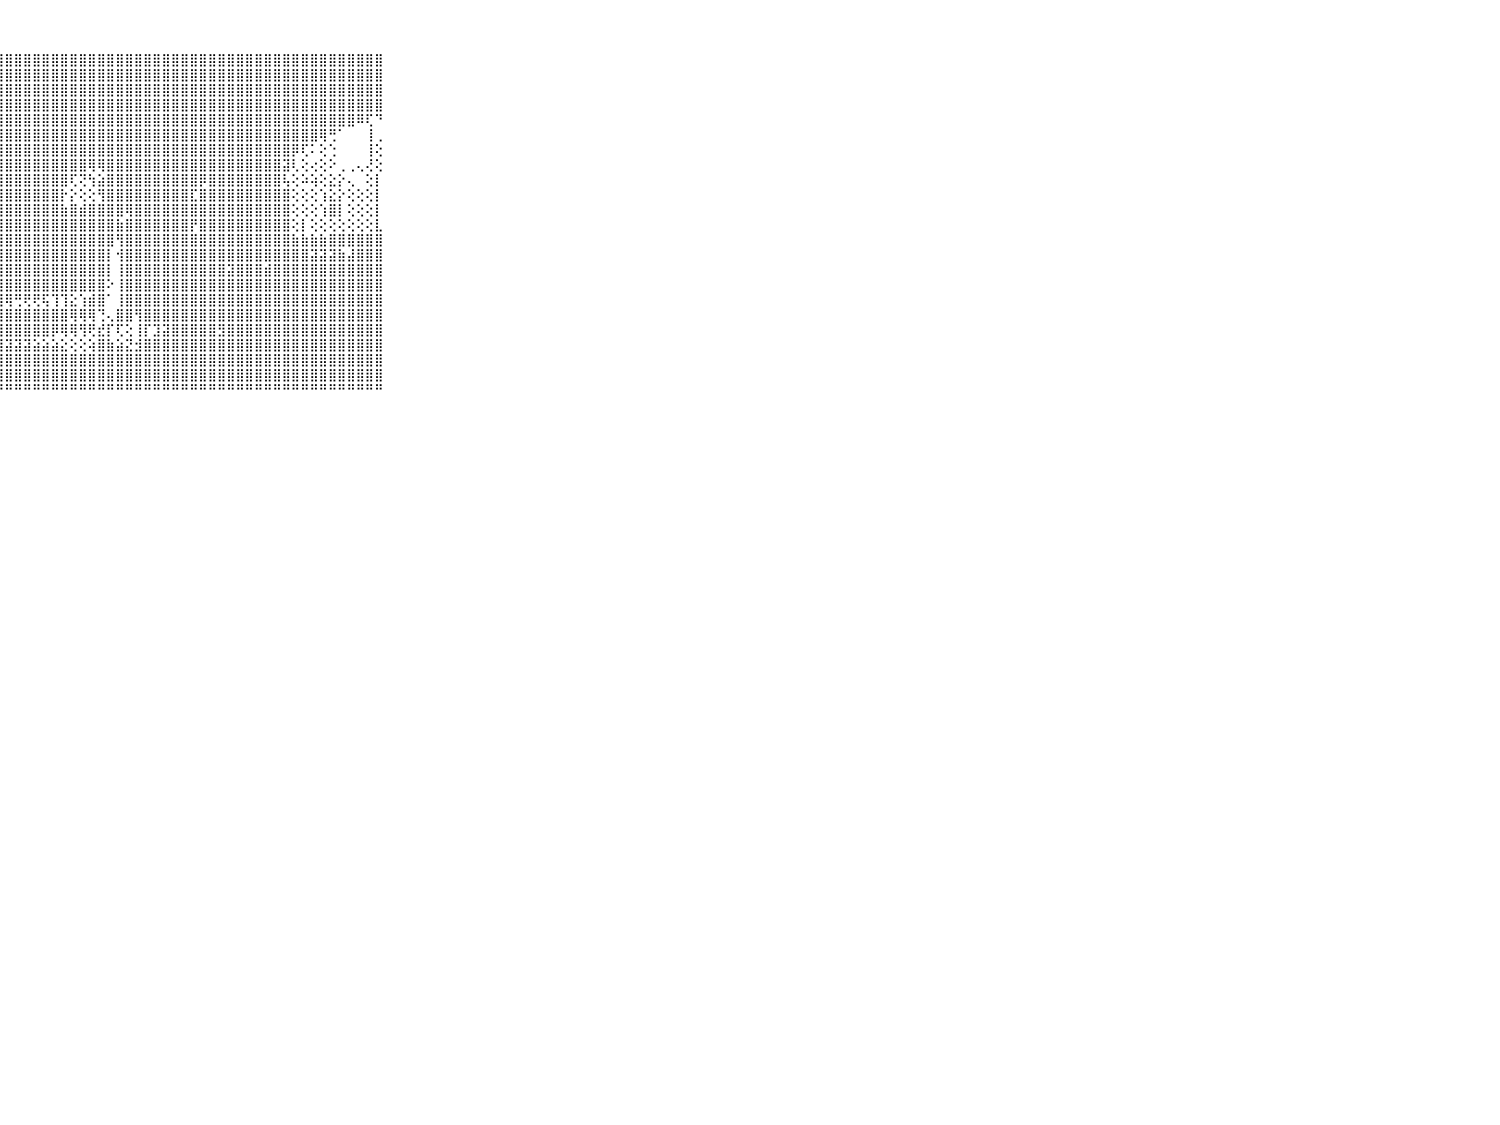

⠀⠀⠀⠀⠀⠀⠀⠀⠀⠀⠀⣿⣿⣿⣿⣿⣿⣿⣿⣿⣿⣿⣿⣿⣿⣿⣿⣿⣿⣿⣿⣿⣿⣿⣿⣿⣿⣿⣿⣿⣿⣿⣿⣿⣿⣿⣿⣿⣿⣿⣿⣿⣿⣿⣿⣿⣿⣿⣿⣿⣿⣿⣿⣿⣿⣿⣿⣿⣿⠀⠀⠀⠀⠀⠀⠀⠀⠀⠀⠀⠀
⠀⠀⠀⠀⠀⠀⠀⠀⠀⠀⠀⣿⣿⣿⣿⣿⣿⣿⣿⣿⣿⣿⣿⣿⣿⣿⣿⣿⣿⣿⣿⣿⣿⣿⣿⣿⣿⣿⣿⣿⣿⣿⣿⣿⣿⣿⣿⣿⣿⣿⣿⣿⣿⣿⣿⣿⣿⣿⣿⣿⣿⣿⣿⣿⣿⣿⣿⣿⣿⠀⠀⠀⠀⠀⠀⠀⠀⠀⠀⠀⠀
⠀⠀⠀⠀⠀⠀⠀⠀⠀⠀⠀⣿⣿⣿⣿⣿⣿⣿⣿⣿⣿⣿⣿⣿⣿⣿⣿⣿⣿⣿⣿⣿⣿⣿⣿⣿⣿⣿⣿⣿⣿⣿⣿⣿⣿⣿⣿⣿⣿⣿⣿⣿⣿⣿⣿⣿⣿⣿⣿⣿⣿⣿⣿⣿⣿⣿⣿⣿⣿⠀⠀⠀⠀⠀⠀⠀⠀⠀⠀⠀⠀
⠀⠀⠀⠀⠀⠀⠀⠀⠀⠀⠀⣿⣿⣿⣿⣿⣿⣿⣿⣿⣿⣿⣿⣿⣿⣿⣿⣿⣿⣿⣿⣿⣿⣿⣿⣿⣿⣿⣿⣿⣿⣿⣿⣿⣿⣿⣿⣿⣿⣿⣿⣿⣿⣿⣿⣿⣿⣿⣿⣿⣿⣿⣿⣿⣿⣿⣿⣿⣿⠀⠀⠀⠀⠀⠀⠀⠀⠀⠀⠀⠀
⠀⠀⠀⠀⠀⠀⠀⠀⠀⠀⠀⣿⣿⣿⣿⣿⣿⣿⣿⣿⣿⣿⣿⣿⣿⣿⣿⣿⣿⣿⣿⣿⣿⣿⣿⣿⣿⣿⣿⣿⣿⣿⣿⣿⣿⣿⣿⣿⣿⣿⣿⣿⣿⣿⣿⣿⣿⣿⣿⣿⣿⣿⣿⣿⣿⣿⠿⢏⠙⠀⠀⠀⠀⠀⠀⠀⠀⠀⠀⠀⠀
⠀⠀⠀⠀⠀⠀⠀⠀⠀⠀⠀⣿⣿⣿⣿⣿⣿⣿⣿⣿⣿⣿⣿⣿⣿⣿⣿⣿⣿⣿⣿⣿⣿⣿⣿⣿⣿⣿⣿⣿⣿⣿⣿⣿⣿⣿⣿⣿⣿⣿⣿⣿⣿⣿⣿⣿⣿⣿⣿⣿⣿⣿⢿⢛⠁⠀⠀⢸⢀⠀⠀⠀⠀⠀⠀⠀⠀⠀⠀⠀⠀
⠀⠀⠀⠀⠀⠀⠀⠀⠀⠀⠀⣿⣿⣿⣿⣿⣿⣿⣿⣿⣿⣿⣿⣿⣿⣿⣿⣿⣿⣿⣿⣿⣿⣿⣿⣿⣿⣿⣿⣿⣿⣿⣿⣿⣿⣿⣿⣿⣿⣿⣿⣿⣿⣿⣿⣿⣿⣿⣿⡿⢏⠅⢕⢑⠀⠀⠀⢸⢕⠀⠀⠀⠀⠀⠀⠀⠀⠀⠀⠀⠀
⠀⠀⠀⠀⠀⠀⠀⠀⠀⠀⠀⣿⢿⢽⢭⢝⢟⢟⢿⣿⣿⣿⣿⣿⣿⣿⣿⣿⣿⣿⣿⣿⣿⣿⣿⣿⣿⢿⢿⣿⣿⣿⣿⣿⣿⣿⣿⣿⣿⣿⣿⣿⣿⣿⣿⣿⣿⣿⣽⢇⢕⢔⢕⠕⢀⢀⢄⢜⢕⠀⠀⠀⠀⠀⠀⠀⠀⠀⠀⠀⠀
⠀⠀⠀⠀⠀⠀⠀⠀⠀⠀⠀⣇⣕⣇⣵⢧⣞⡟⢣⣹⣿⣿⣿⣿⣿⣿⣿⣿⣿⣿⣿⣿⣿⣿⣿⢏⢝⢳⣵⣿⣿⣿⣿⣿⣿⣿⣿⣿⣿⡿⣿⣿⣿⣿⣿⣿⣿⣿⢧⢕⠵⢵⢕⣕⡕⢄⠀⢕⡇⠀⠀⠀⠀⠀⠀⠀⠀⠀⠀⠀⠀
⠀⠀⠀⠀⠀⠀⠀⠀⠀⠀⠀⣿⣿⣿⣿⣷⣿⣿⣷⣷⣷⣿⣿⣿⣿⣿⣿⣿⣿⣿⣿⣿⣿⣿⡗⡕⢕⢕⢻⣿⣿⣿⣿⣿⣿⣿⣿⣿⣏⣿⣿⣿⣿⣿⣿⣿⣿⣿⣿⢕⢕⢕⢱⣕⡕⢕⢕⢕⡇⠀⠀⠀⠀⠀⠀⠀⠀⠀⠀⠀⠀
⠀⠀⠀⠀⠀⠀⠀⠀⠀⠀⠀⣿⣿⣿⣿⣿⣿⣿⣿⣿⣿⣿⣿⣿⣿⣿⣿⣿⣿⣿⣿⣿⣿⣿⣷⣿⣾⣿⣿⣿⣿⢿⣿⣿⣿⣿⣿⣿⣿⣿⣿⣿⣿⣿⣿⣿⣿⣿⣿⢕⢕⢕⢱⣿⡇⢕⢕⢕⡇⠀⠀⠀⠀⠀⠀⠀⠀⠀⠀⠀⠀
⠀⠀⠀⠀⠀⠀⠀⠀⠀⠀⠀⣿⣿⣿⣿⣿⣿⣿⣿⣿⣿⣿⣿⣿⣿⣿⣿⣿⣿⣿⣿⣿⣿⣿⣿⣿⣿⣿⣿⣿⣷⣿⣿⣿⣿⣿⣿⣿⡟⣿⣿⣿⣿⣿⣿⣿⣿⣿⣿⢕⡇⢕⢕⢕⢕⢕⢕⢕⣇⠀⠀⠀⠀⠀⠀⠀⠀⠀⠀⠀⠀
⠀⠀⠀⠀⠀⠀⠀⠀⠀⠀⠀⣿⣿⣿⣿⣿⣿⣿⣿⣿⣿⣿⣿⣿⣿⣿⣿⣿⣿⣿⣿⣿⣿⣿⣿⣿⣿⣿⣿⣿⢻⣿⣿⣿⣿⣿⣿⣿⣿⣿⣿⣿⣿⣿⣿⣿⣿⣿⣿⣷⣷⣷⣷⣿⣿⣿⣿⣿⣿⠀⠀⠀⠀⠀⠀⠀⠀⠀⠀⠀⠀
⠀⠀⠀⠀⠀⠀⠀⠀⠀⠀⠀⣿⣿⣿⣿⣿⣿⣿⣿⣿⣿⣿⣿⣿⣿⣿⣿⣿⣿⣿⣿⣿⣿⣿⣿⣿⣿⣿⣿⡇⢺⣿⣿⣿⣿⣿⣿⣿⣿⣿⣿⣿⣿⣿⣿⣿⣿⣿⣿⣿⣿⣽⣽⣽⣷⣼⣿⣿⣿⠀⠀⠀⠀⠀⠀⠀⠀⠀⠀⠀⠀
⠀⠀⠀⠀⠀⠀⠀⠀⠀⠀⠀⣿⣿⣿⣿⣿⣿⣿⣿⣿⣿⣿⣿⣿⣿⣿⣿⣿⣿⣿⣿⣿⣿⣿⣿⣿⣿⣿⣿⡇⢸⣿⣿⣿⣿⣿⣿⣿⣿⣿⣿⣿⣽⣿⣿⣿⣾⣿⣿⣿⣿⣿⣿⣿⣿⣿⣿⣿⣿⠀⠀⠀⠀⠀⠀⠀⠀⠀⠀⠀⠀
⠀⠀⠀⠀⠀⠀⠀⠀⠀⠀⠀⣿⣿⣿⣿⣿⣿⣿⣿⣿⣿⣿⣿⣿⣿⣿⣿⣿⣿⣿⣿⣿⣿⣿⣿⣿⣿⣿⣿⠕⢸⣿⣿⣿⣿⣿⣿⣿⣿⣿⣿⣿⣿⣿⣿⣿⣿⣿⣿⣿⣿⣿⣿⣿⣿⣿⣿⣿⣿⠀⠀⠀⠀⠀⠀⠀⠀⠀⠀⠀⠀
⠀⠀⠀⠀⠀⠀⠀⠀⠀⠀⠀⣿⣿⣿⣿⣿⣿⣿⣿⣿⣿⣿⣟⣝⣻⣿⡿⢿⢿⢛⢟⢟⢯⢹⢹⣕⢱⣾⣿⠁⢸⣿⣿⣿⣿⣿⣿⣿⣿⣿⣿⣿⣿⣿⣿⣿⣿⣿⣿⣿⣿⣿⣿⣿⣿⣿⣿⣿⣿⠀⠀⠀⠀⠀⠀⠀⠀⠀⠀⠀⠀
⠀⠀⠀⠀⠀⠀⠀⠀⠀⠀⠀⣿⣿⣿⣿⣿⣿⡿⣿⣟⣿⣿⣽⣯⣷⣷⣷⣿⣿⣿⣿⣿⣿⣿⣿⢿⢿⢿⢙⢄⣿⣿⢻⣿⣿⣿⣿⣿⣿⣿⣿⣿⣿⣿⣿⣿⣿⣿⣿⣿⣿⣿⣿⣿⣿⣿⣿⣿⣿⠀⠀⠀⠀⠀⠀⠀⠀⠀⠀⠀⠀
⠀⠀⠀⠀⠀⠀⠀⠀⠀⠀⠀⢏⣝⣻⣷⣿⣿⣿⣿⣿⣿⣿⣿⣿⣿⣿⣿⣿⣿⣿⣿⣿⣿⡿⢿⢿⢻⢟⣞⡏⢏⢕⢸⡏⣹⣽⣿⣿⣿⣿⣿⣻⣿⣿⣿⣿⣿⣿⣿⣿⣿⣿⣿⣿⣿⣿⣿⣿⣿⠀⠀⠀⠀⠀⠀⠀⠀⠀⠀⠀⠀
⠀⠀⠀⠀⠀⠀⠀⠀⠀⠀⠀⣿⣿⣿⣿⣿⣿⣿⣿⣿⣿⣿⣿⣿⣿⣽⣿⣽⣽⣽⣽⣵⣵⣵⣕⢕⢕⢵⣿⣷⣵⣝⣺⣿⣿⣿⣿⣿⣿⣿⣿⣿⣿⣿⣿⣿⣿⣿⣿⣿⣿⣿⣿⣿⣿⣿⣿⣿⣿⠀⠀⠀⠀⠀⠀⠀⠀⠀⠀⠀⠀
⠀⠀⠀⠀⠀⠀⠀⠀⠀⠀⠀⣿⣿⣿⣿⣿⣿⣿⣿⣿⣿⣿⣿⣿⣿⣿⣿⣿⣿⣿⣿⣿⣿⣿⣿⣿⣿⣿⣿⣿⣿⣿⣿⣿⣿⣿⣿⣿⣿⣿⣿⣿⣿⣿⣿⣿⣿⣿⣿⣿⣿⣿⣿⣿⣿⣿⣿⣿⣿⠀⠀⠀⠀⠀⠀⠀⠀⠀⠀⠀⠀
⠀⠀⠀⠀⠀⠀⠀⠀⠀⠀⠀⣿⣿⣿⣿⣿⣿⣿⣿⣿⣿⣿⣿⣿⣿⣿⣿⣿⣿⣿⣿⣿⣿⣿⣿⣿⣿⣿⣿⣿⣿⣿⣿⣿⣿⣿⣿⣿⣿⣿⣿⣿⣿⣿⣿⣿⣿⣿⣿⣿⣿⣿⣿⣿⣿⣿⣿⣿⣿⠀⠀⠀⠀⠀⠀⠀⠀⠀⠀⠀⠀
⠀⠀⠀⠀⠀⠀⠀⠀⠀⠀⠀⠛⠛⠛⠛⠛⠛⠛⠛⠛⠛⠛⠛⠛⠛⠛⠛⠛⠛⠛⠛⠛⠛⠛⠛⠛⠛⠛⠛⠛⠛⠛⠛⠛⠛⠛⠛⠛⠛⠛⠛⠛⠛⠛⠛⠛⠛⠛⠛⠛⠛⠛⠛⠛⠛⠛⠛⠛⠛⠀⠀⠀⠀⠀⠀⠀⠀⠀⠀⠀⠀